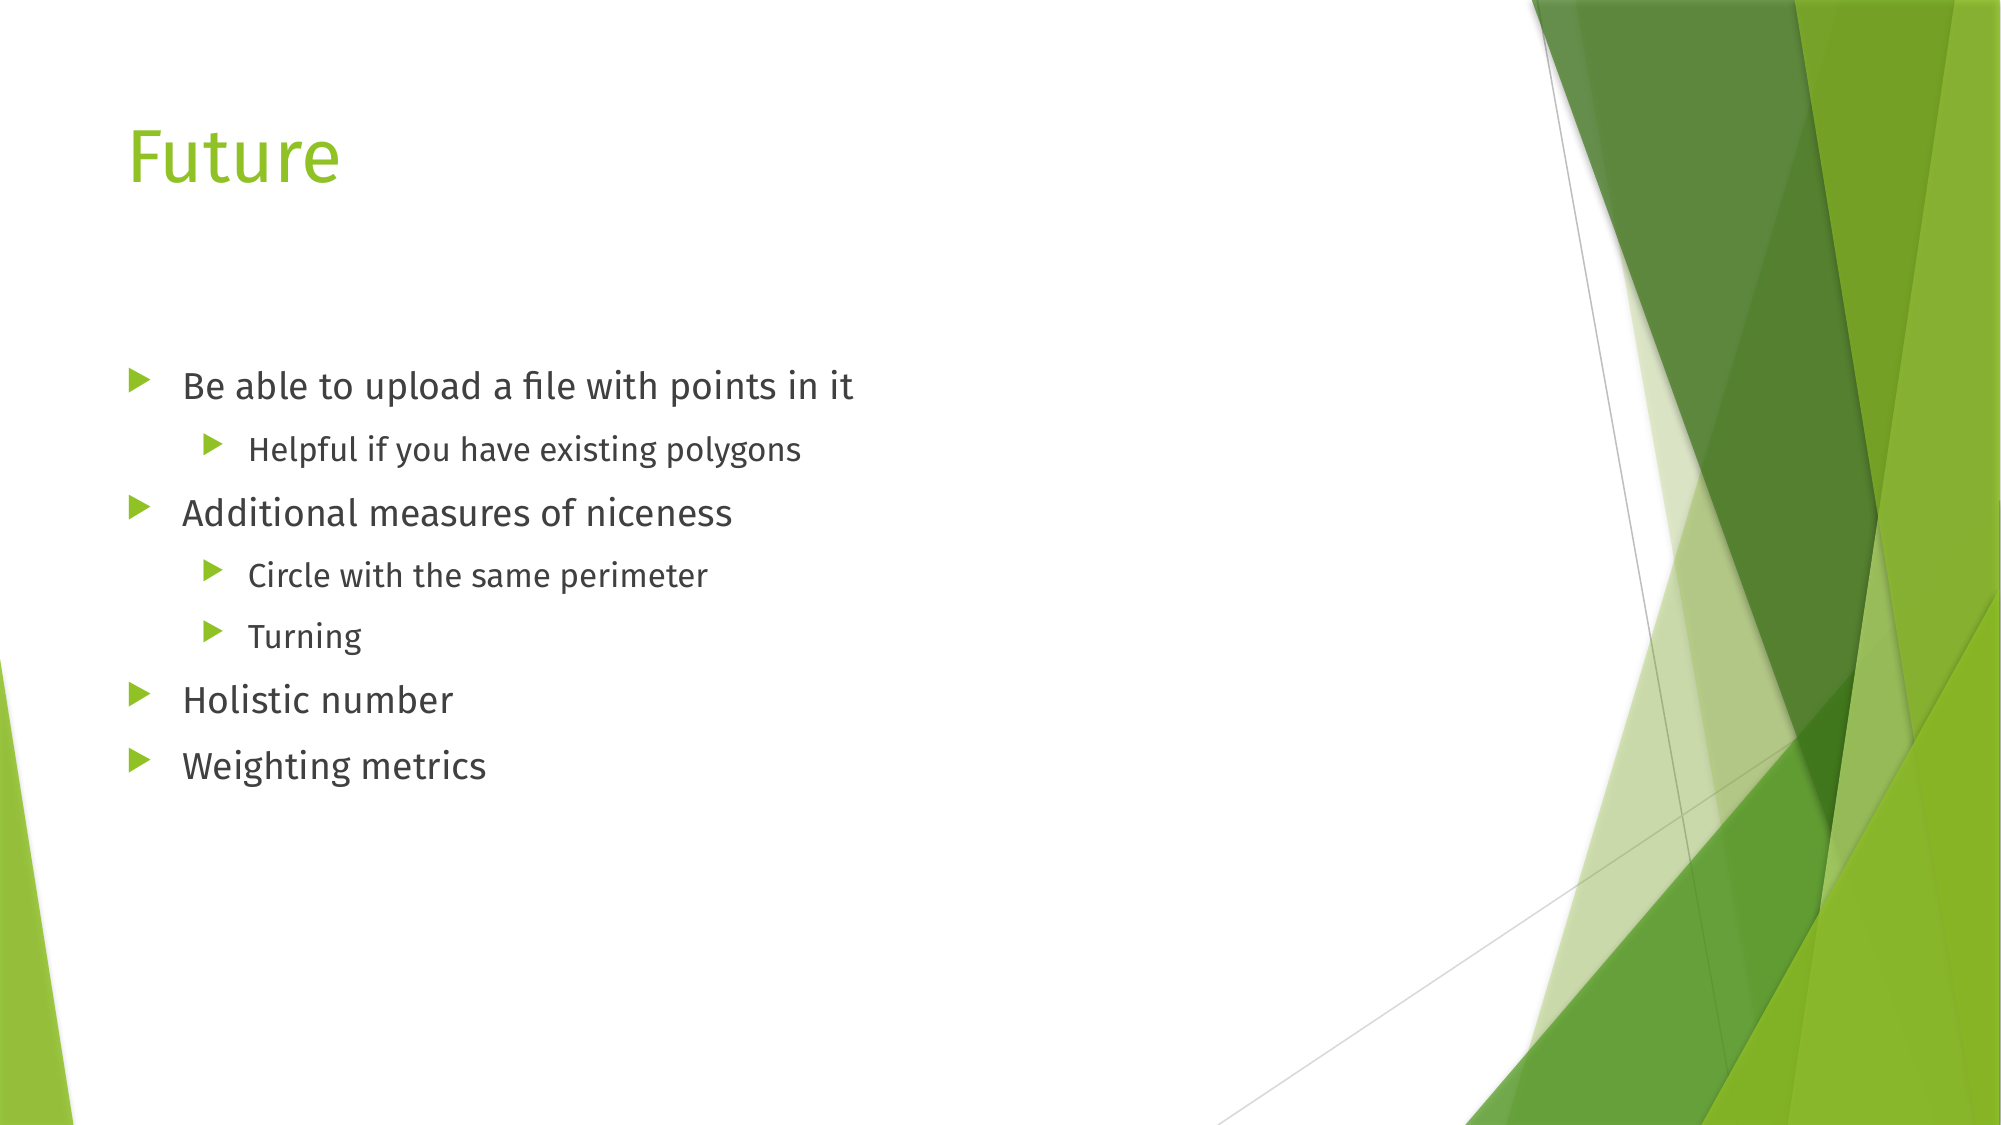

# Future
Be able to upload a file with points in it
Helpful if you have existing polygons
Additional measures of niceness
Circle with the same perimeter
Turning
Holistic number
Weighting metrics